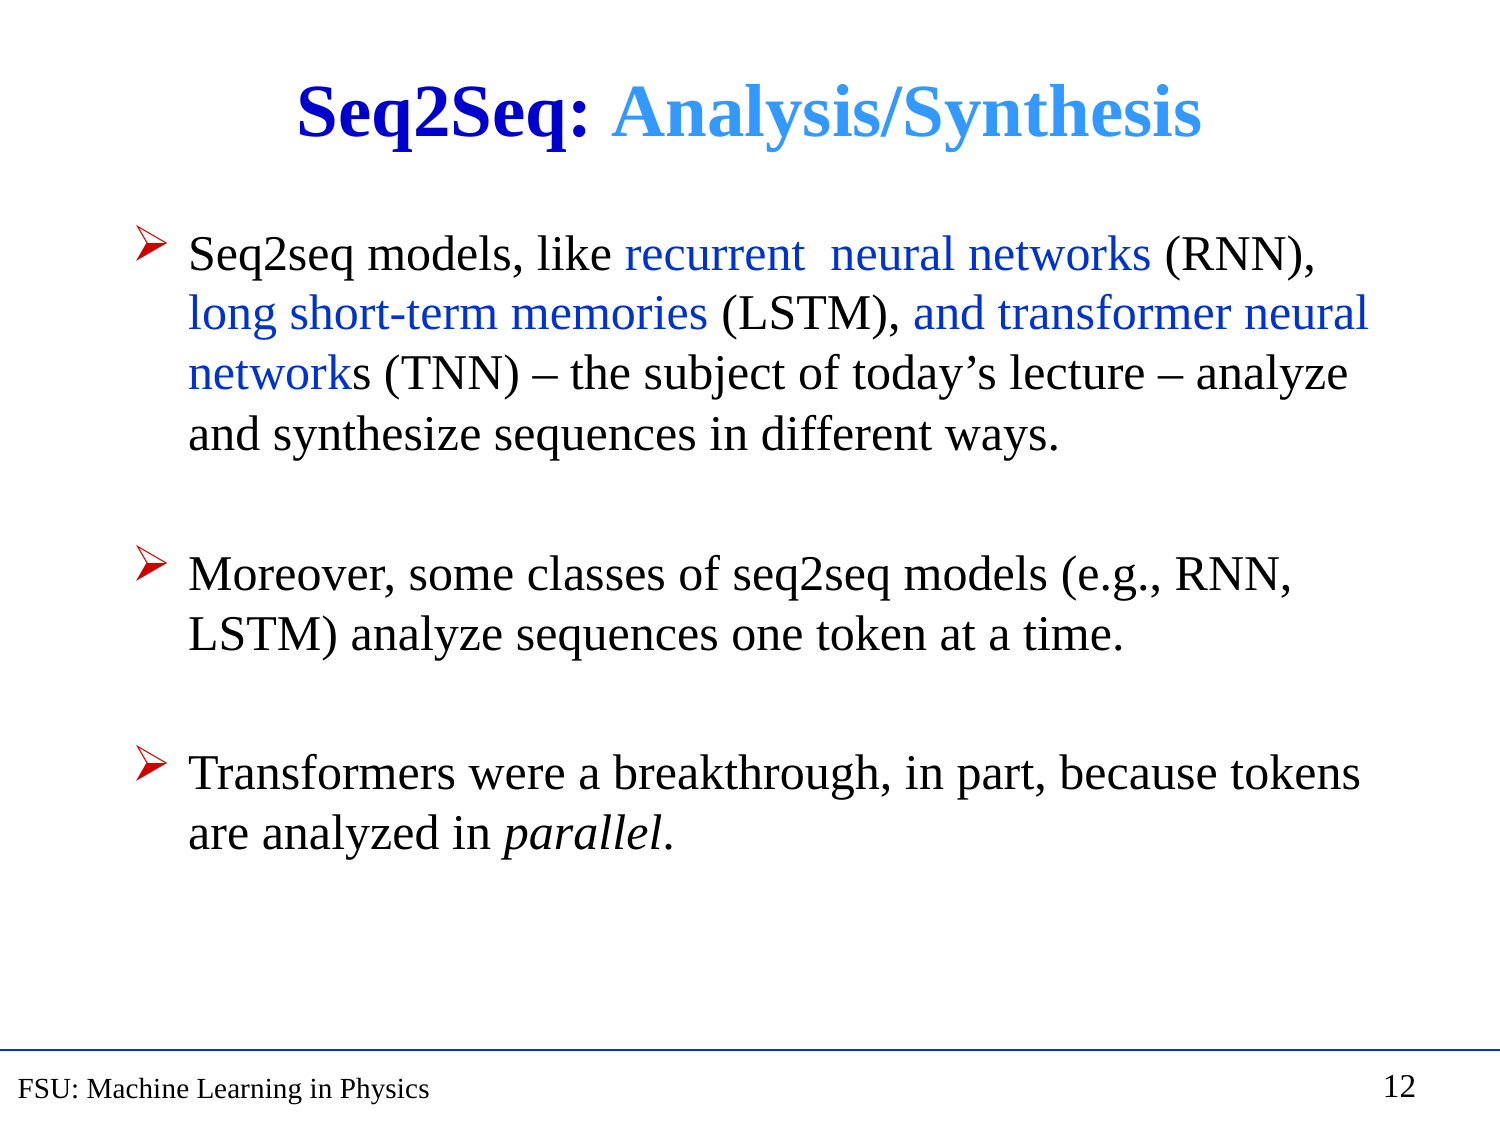

# Seq2Seq: Analysis/Synthesis
Seq2seq models, like recurrent  neural networks (RNN), long short-term memories (LSTM), and transformer neural networks (TNN) – the subject of today’s lecture – analyze and synthesize sequences in different ways.

Moreover, some classes of seq2seq models (e.g., RNN, LSTM) analyze sequences one token at a time.

Transformers were a breakthrough, in part, because tokens are analyzed in parallel.